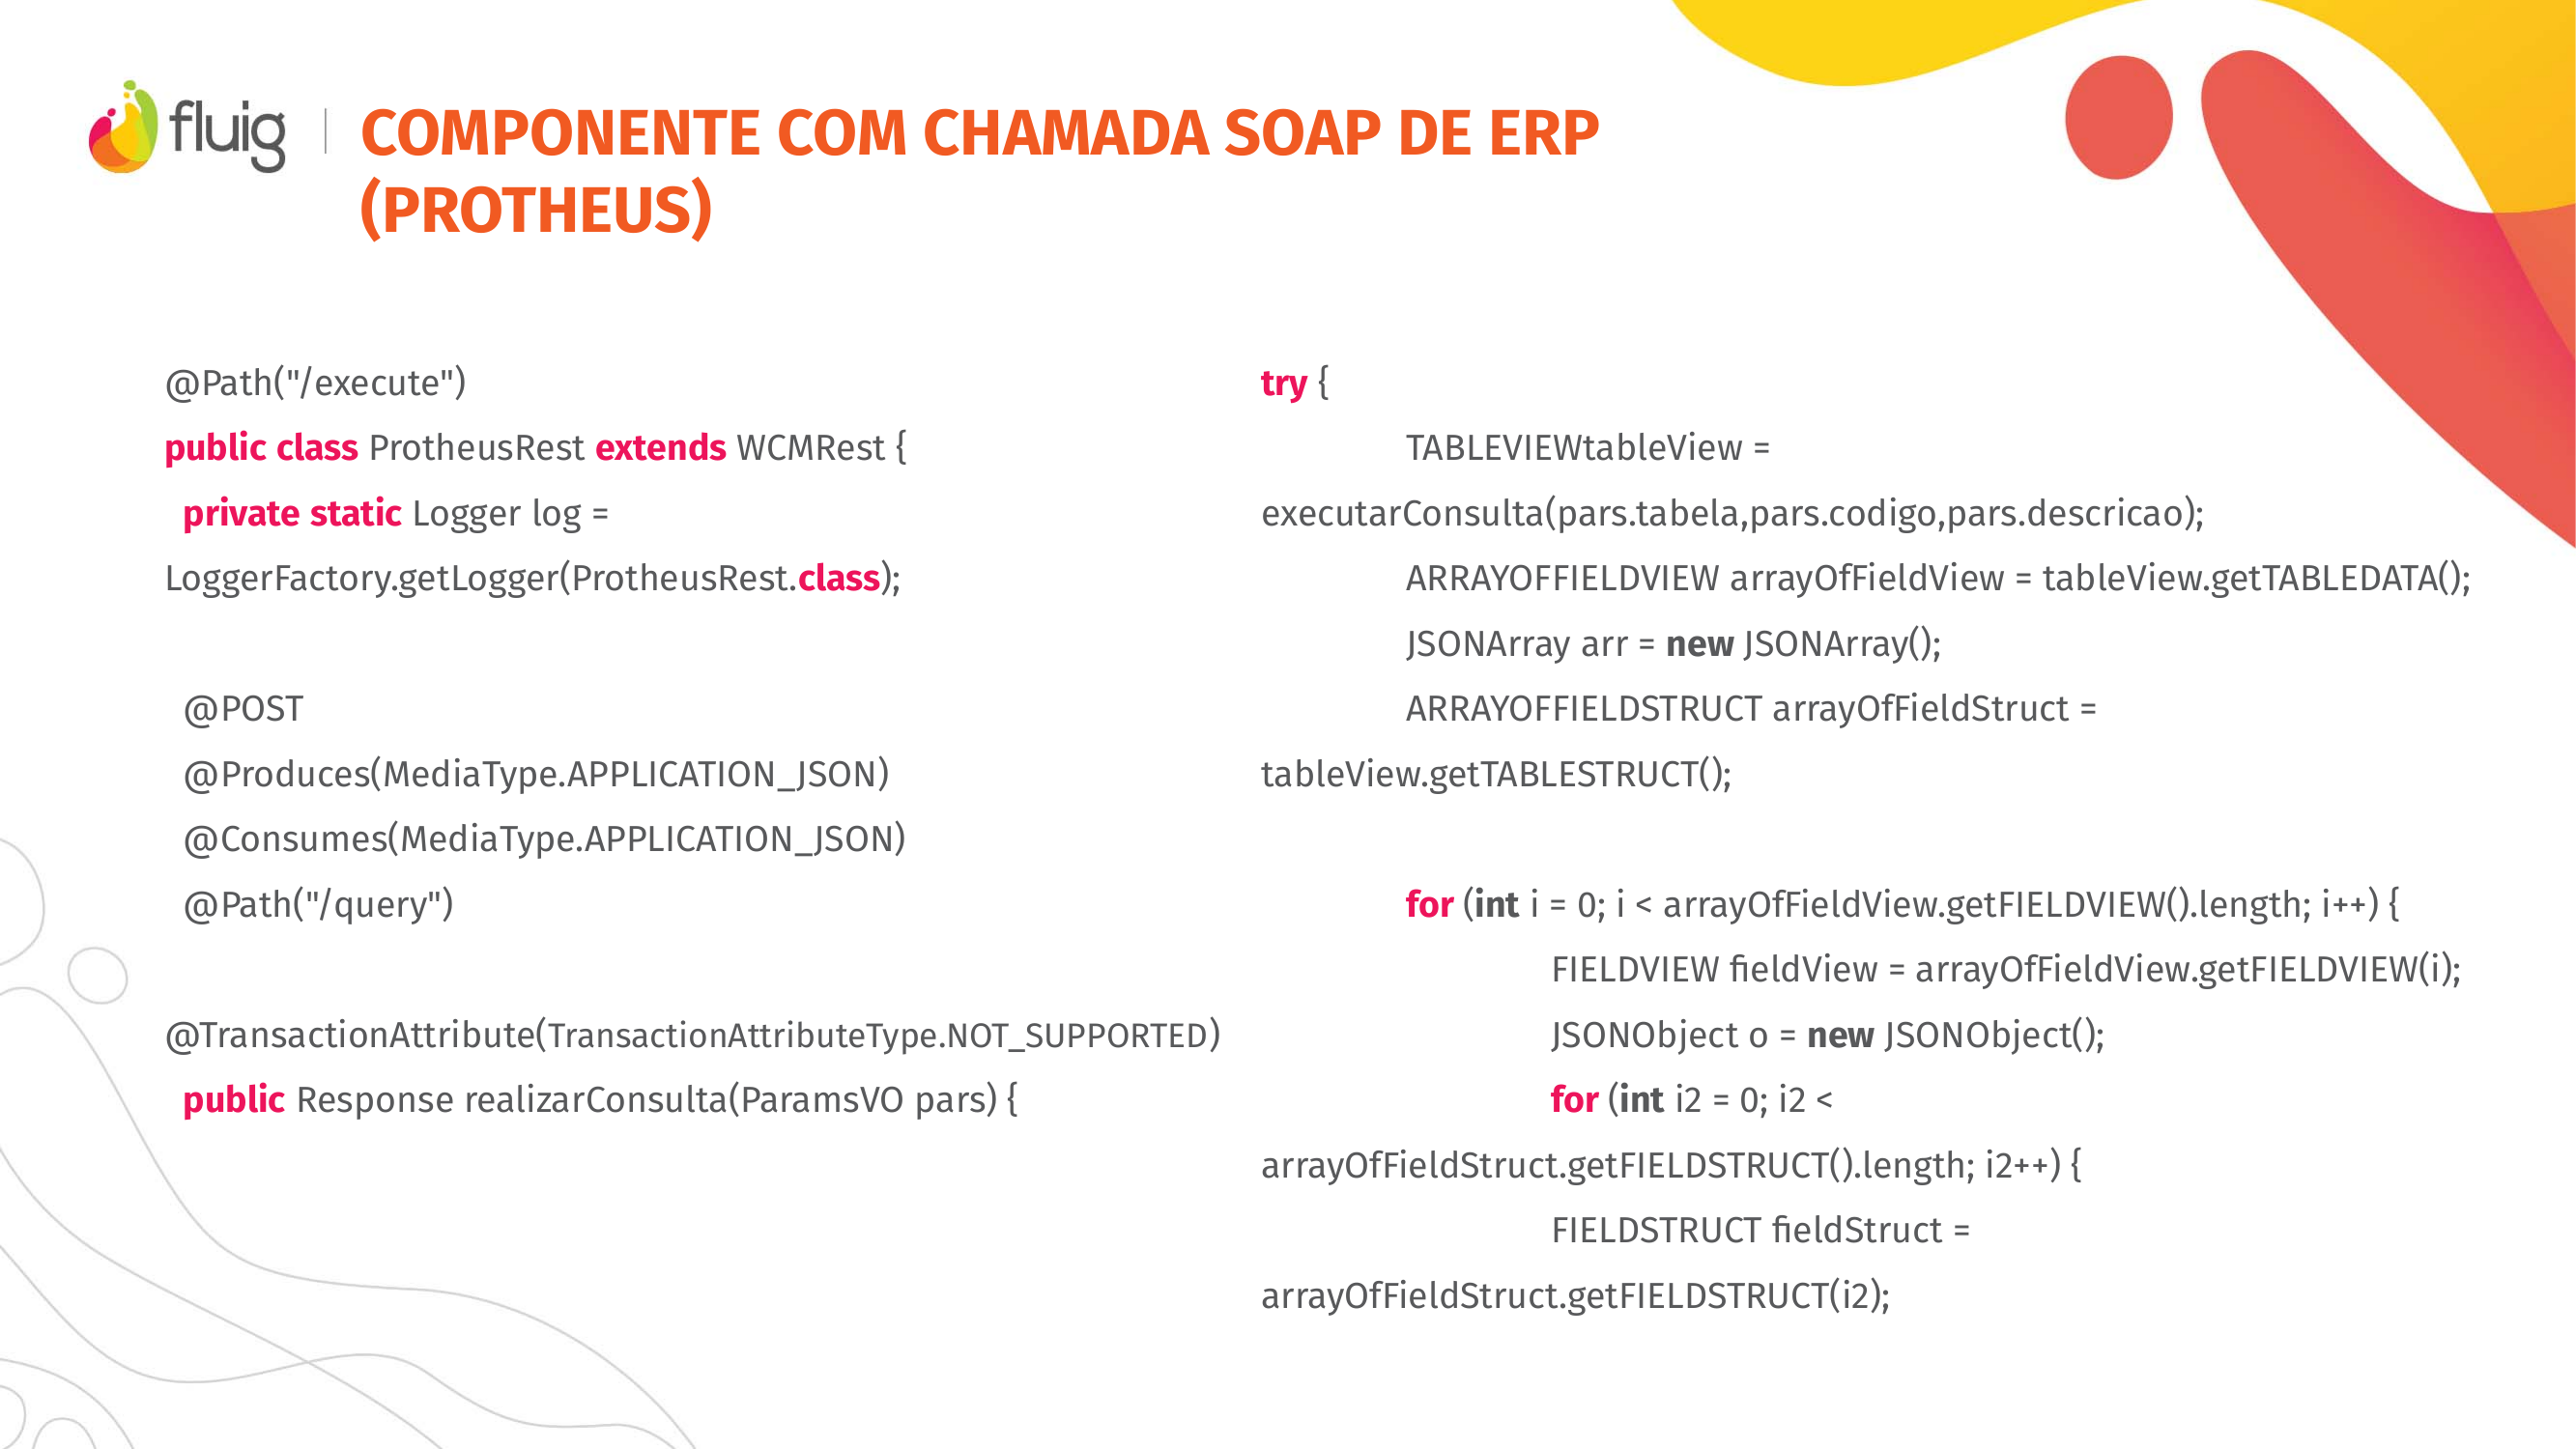

# Componente com chamada soap de erp (Protheus)
try {
	TABLEVIEWtableView = executarConsulta(pars.tabela,pars.codigo,pars.descricao);
	ARRAYOFFIELDVIEW arrayOfFieldView = tableView.getTABLEDATA();
	JSONArray arr = new JSONArray();
	ARRAYOFFIELDSTRUCT arrayOfFieldStruct = tableView.getTABLESTRUCT();

	for (int i = 0; i < arrayOfFieldView.getFIELDVIEW().length; i++) {
		FIELDVIEW fieldView = arrayOfFieldView.getFIELDVIEW(i);
		JSONObject o = new JSONObject();
		for (int i2 = 0; i2 < arrayOfFieldStruct.getFIELDSTRUCT().length; i2++) {
		FIELDSTRUCT fieldStruct = arrayOfFieldStruct.getFIELDSTRUCT(i2);

@Path("/execute")
public class ProtheusRest extends WCMRest {
  private static Logger log = LoggerFactory.getLogger(ProtheusRest.class);

  @POST
  @Produces(MediaType.APPLICATION_JSON)
  @Consumes(MediaType.APPLICATION_JSON)
  @Path("/query")
  @TransactionAttribute(TransactionAttributeType.NOT_SUPPORTED)
  public Response realizarConsulta(ParamsVO pars) {